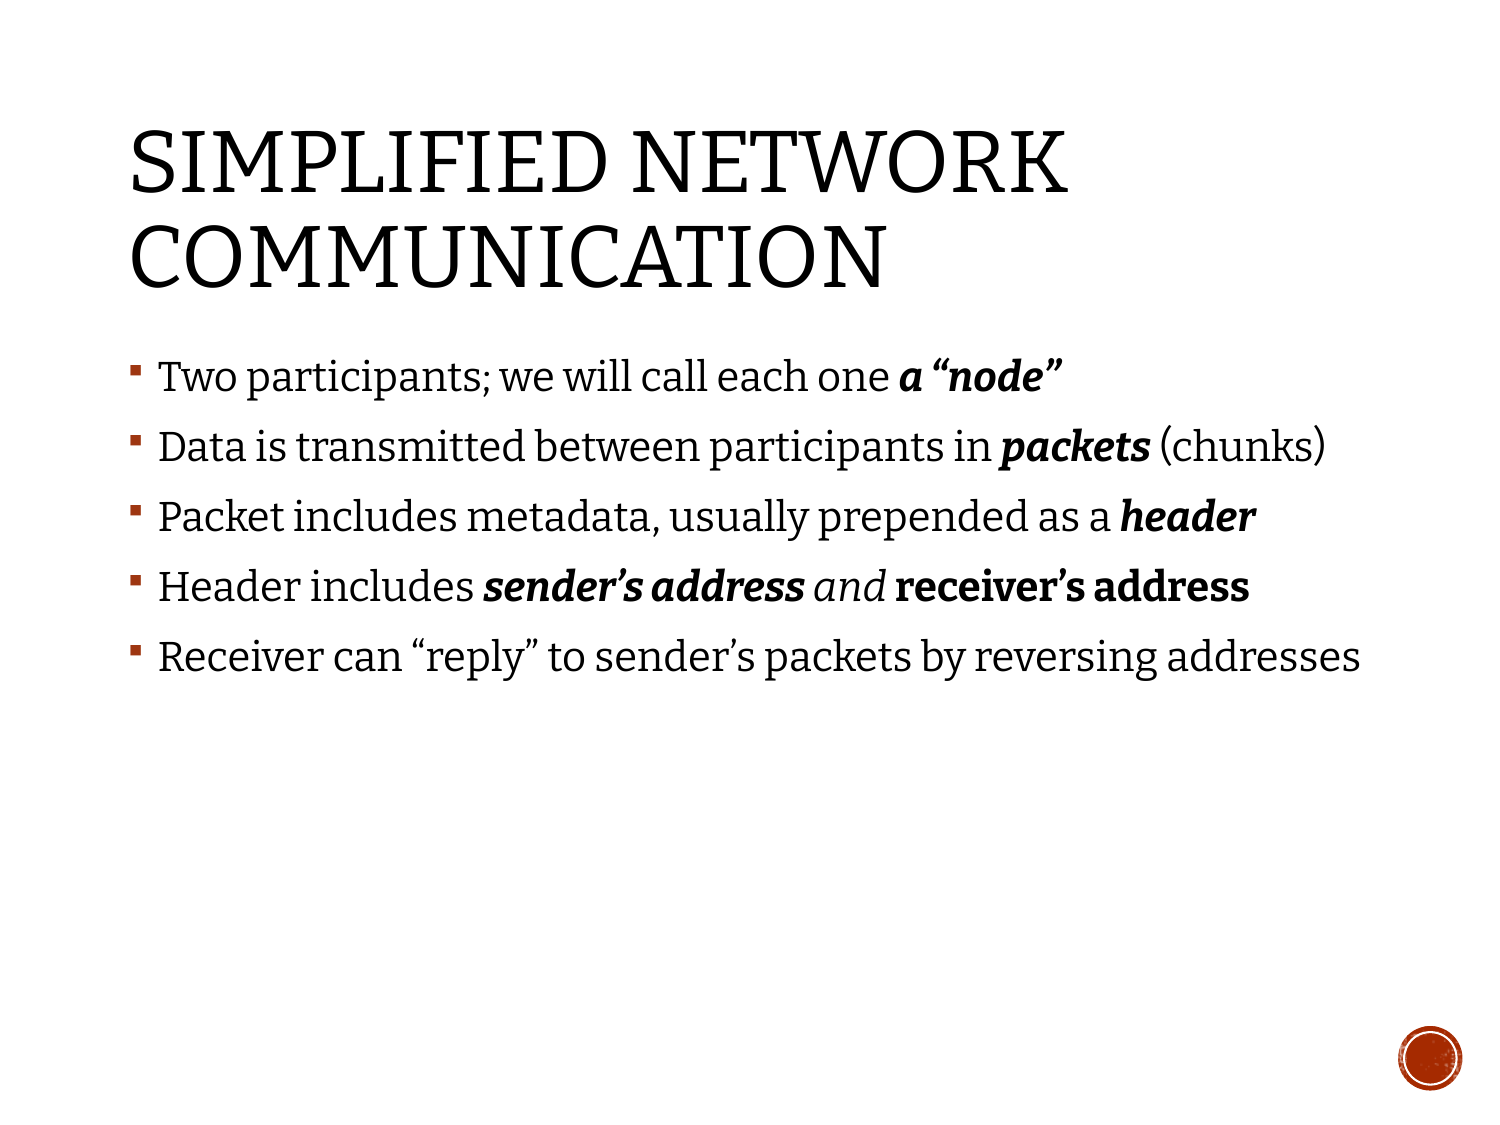

# Simplified Network Communication
Two participants; we will call each one a “node”
Data is transmitted between participants in packets (chunks)
Packet includes metadata, usually prepended as a header
Header includes sender’s address and receiver’s address
Receiver can “reply” to sender’s packets by reversing addresses